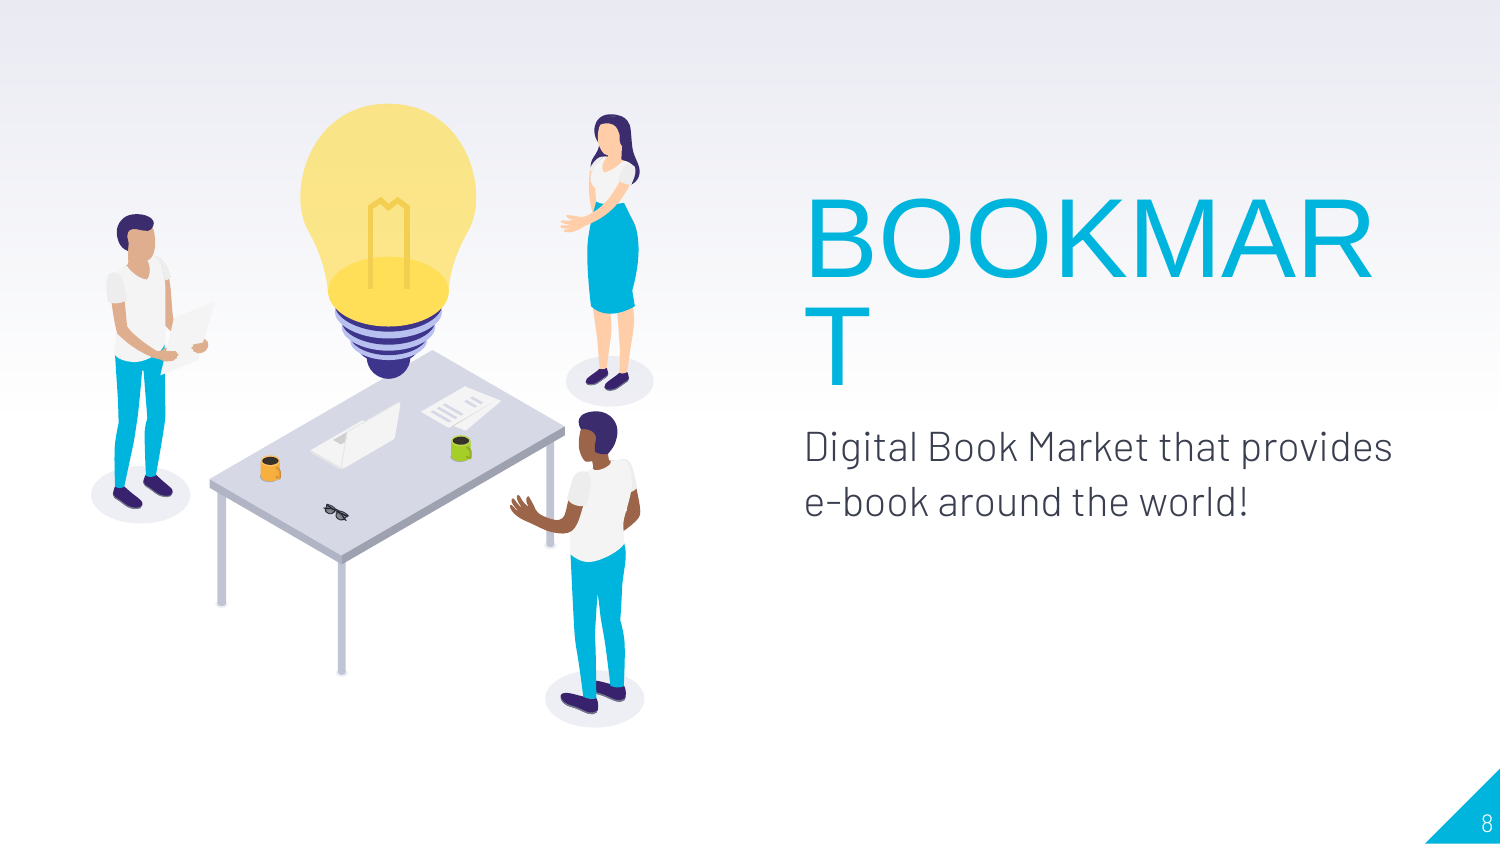

BOOKMART
Digital Book Market that provides e-book around the world!
8